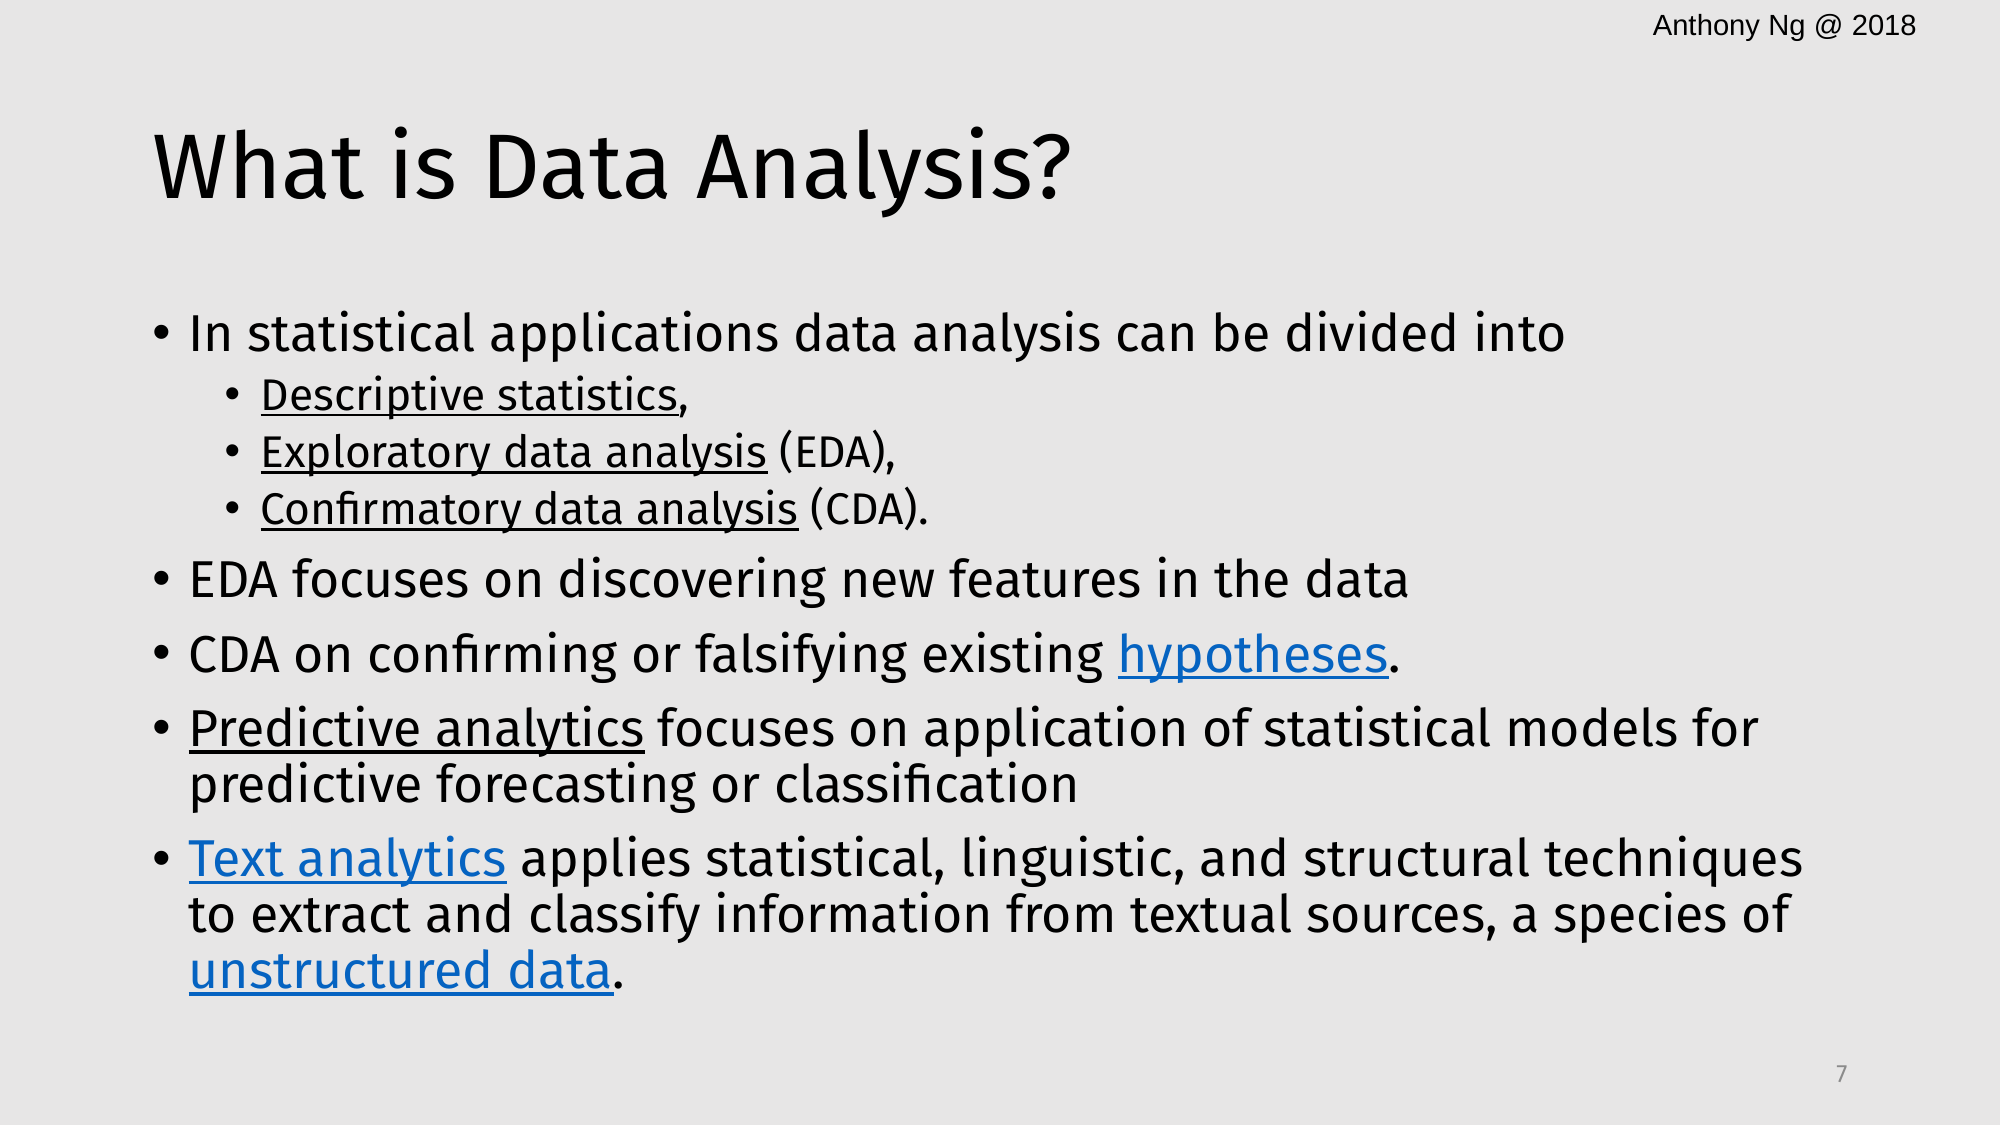

# What is Data Analysis?
In statistical applications data analysis can be divided into
Descriptive statistics,
Exploratory data analysis (EDA),
Confirmatory data analysis (CDA).
EDA focuses on discovering new features in the data
CDA on confirming or falsifying existing hypotheses.
Predictive analytics focuses on application of statistical models for predictive forecasting or classification
Text analytics applies statistical, linguistic, and structural techniques to extract and classify information from textual sources, a species of unstructured data.
7